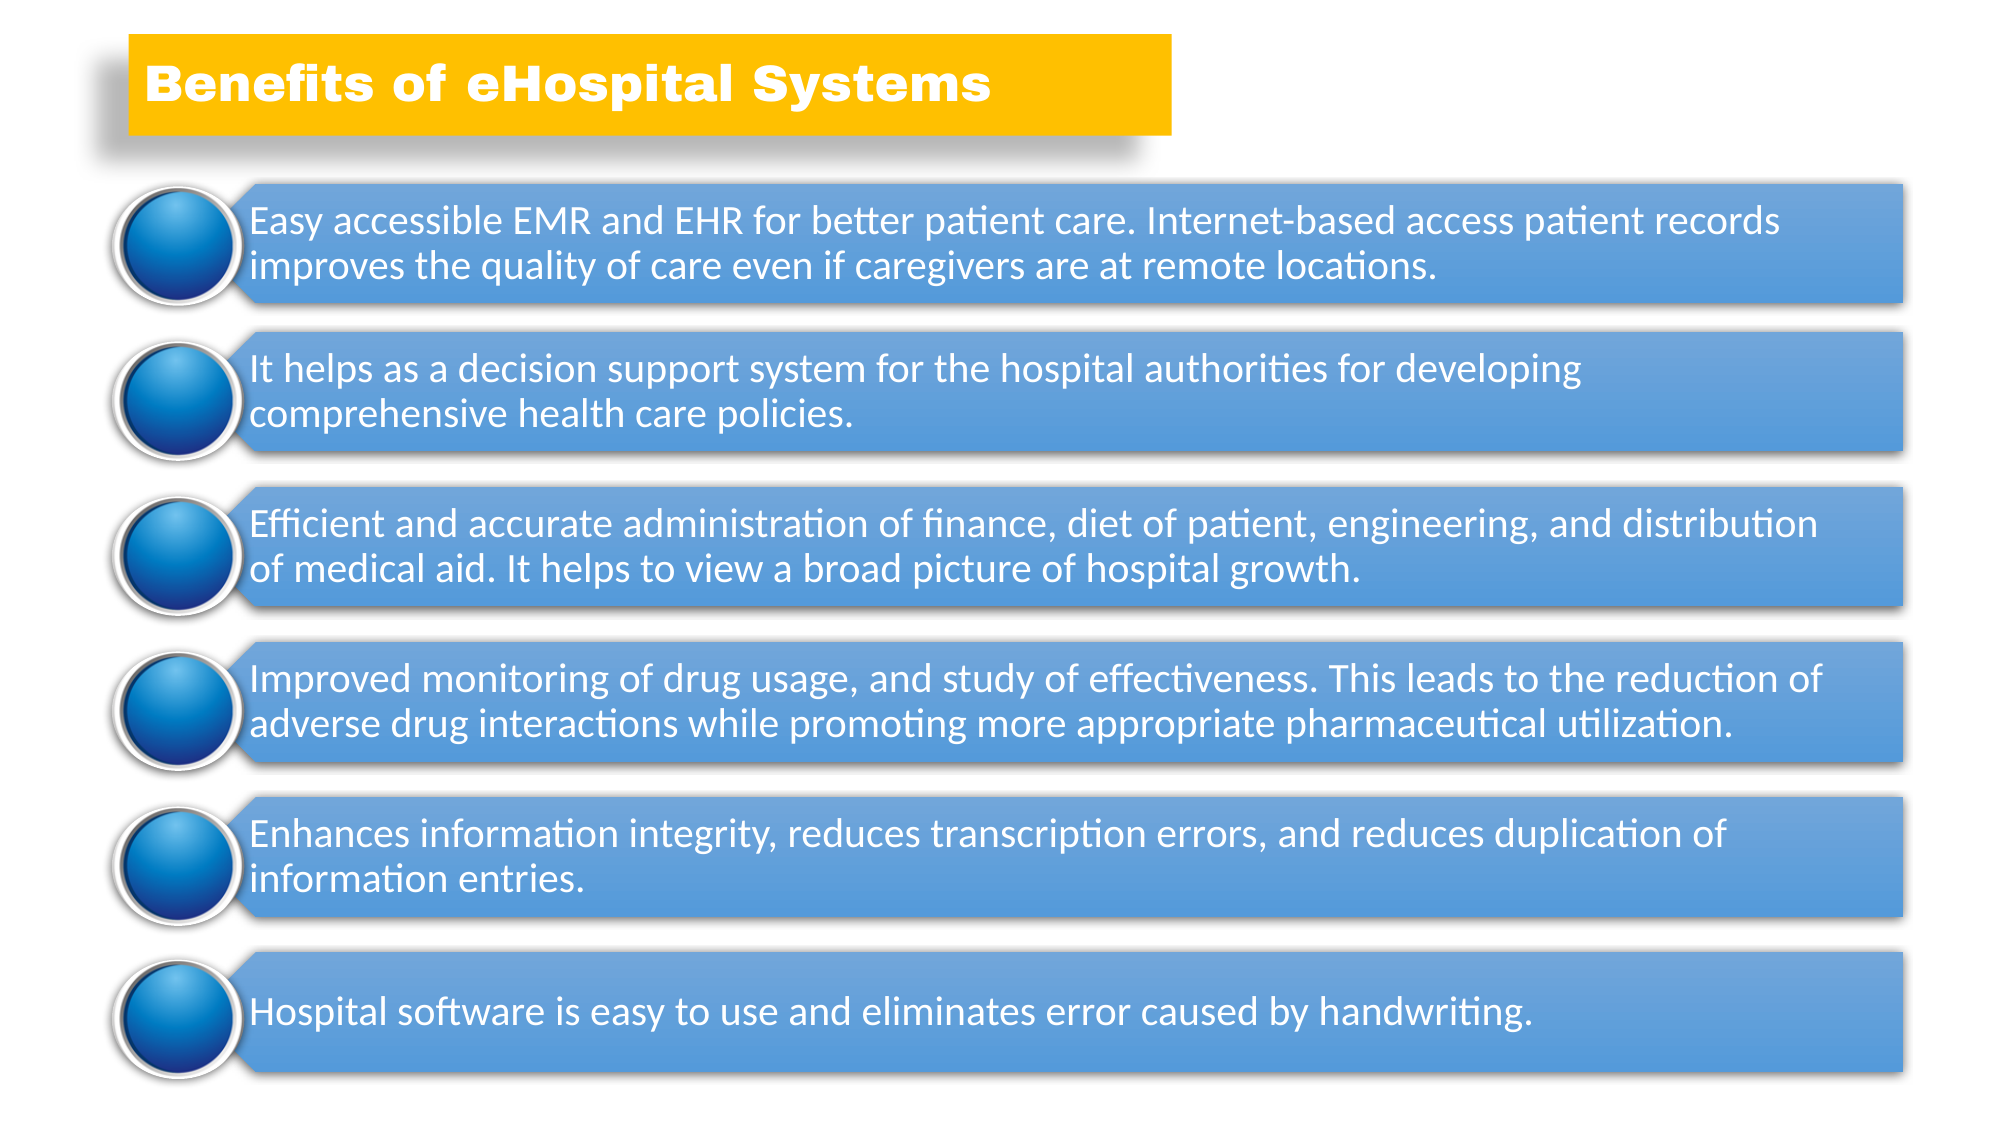

# Benefits of eHospital Systems
Easy accessible EMR and EHR for better patient care. Internet-based access patient records improves the quality of care even if caregivers are at remote locations.
It helps as a decision support system for the hospital authorities for developing comprehensive health care policies.
Efficient and accurate administration of finance, diet of patient, engineering, and distribution of medical aid. It helps to view a broad picture of hospital growth.
Improved monitoring of drug usage, and study of effectiveness. This leads to the reduction of adverse drug interactions while promoting more appropriate pharmaceutical utilization.
Enhances information integrity, reduces transcription errors, and reduces duplication of information entries.
Hospital software is easy to use and eliminates error caused by handwriting.